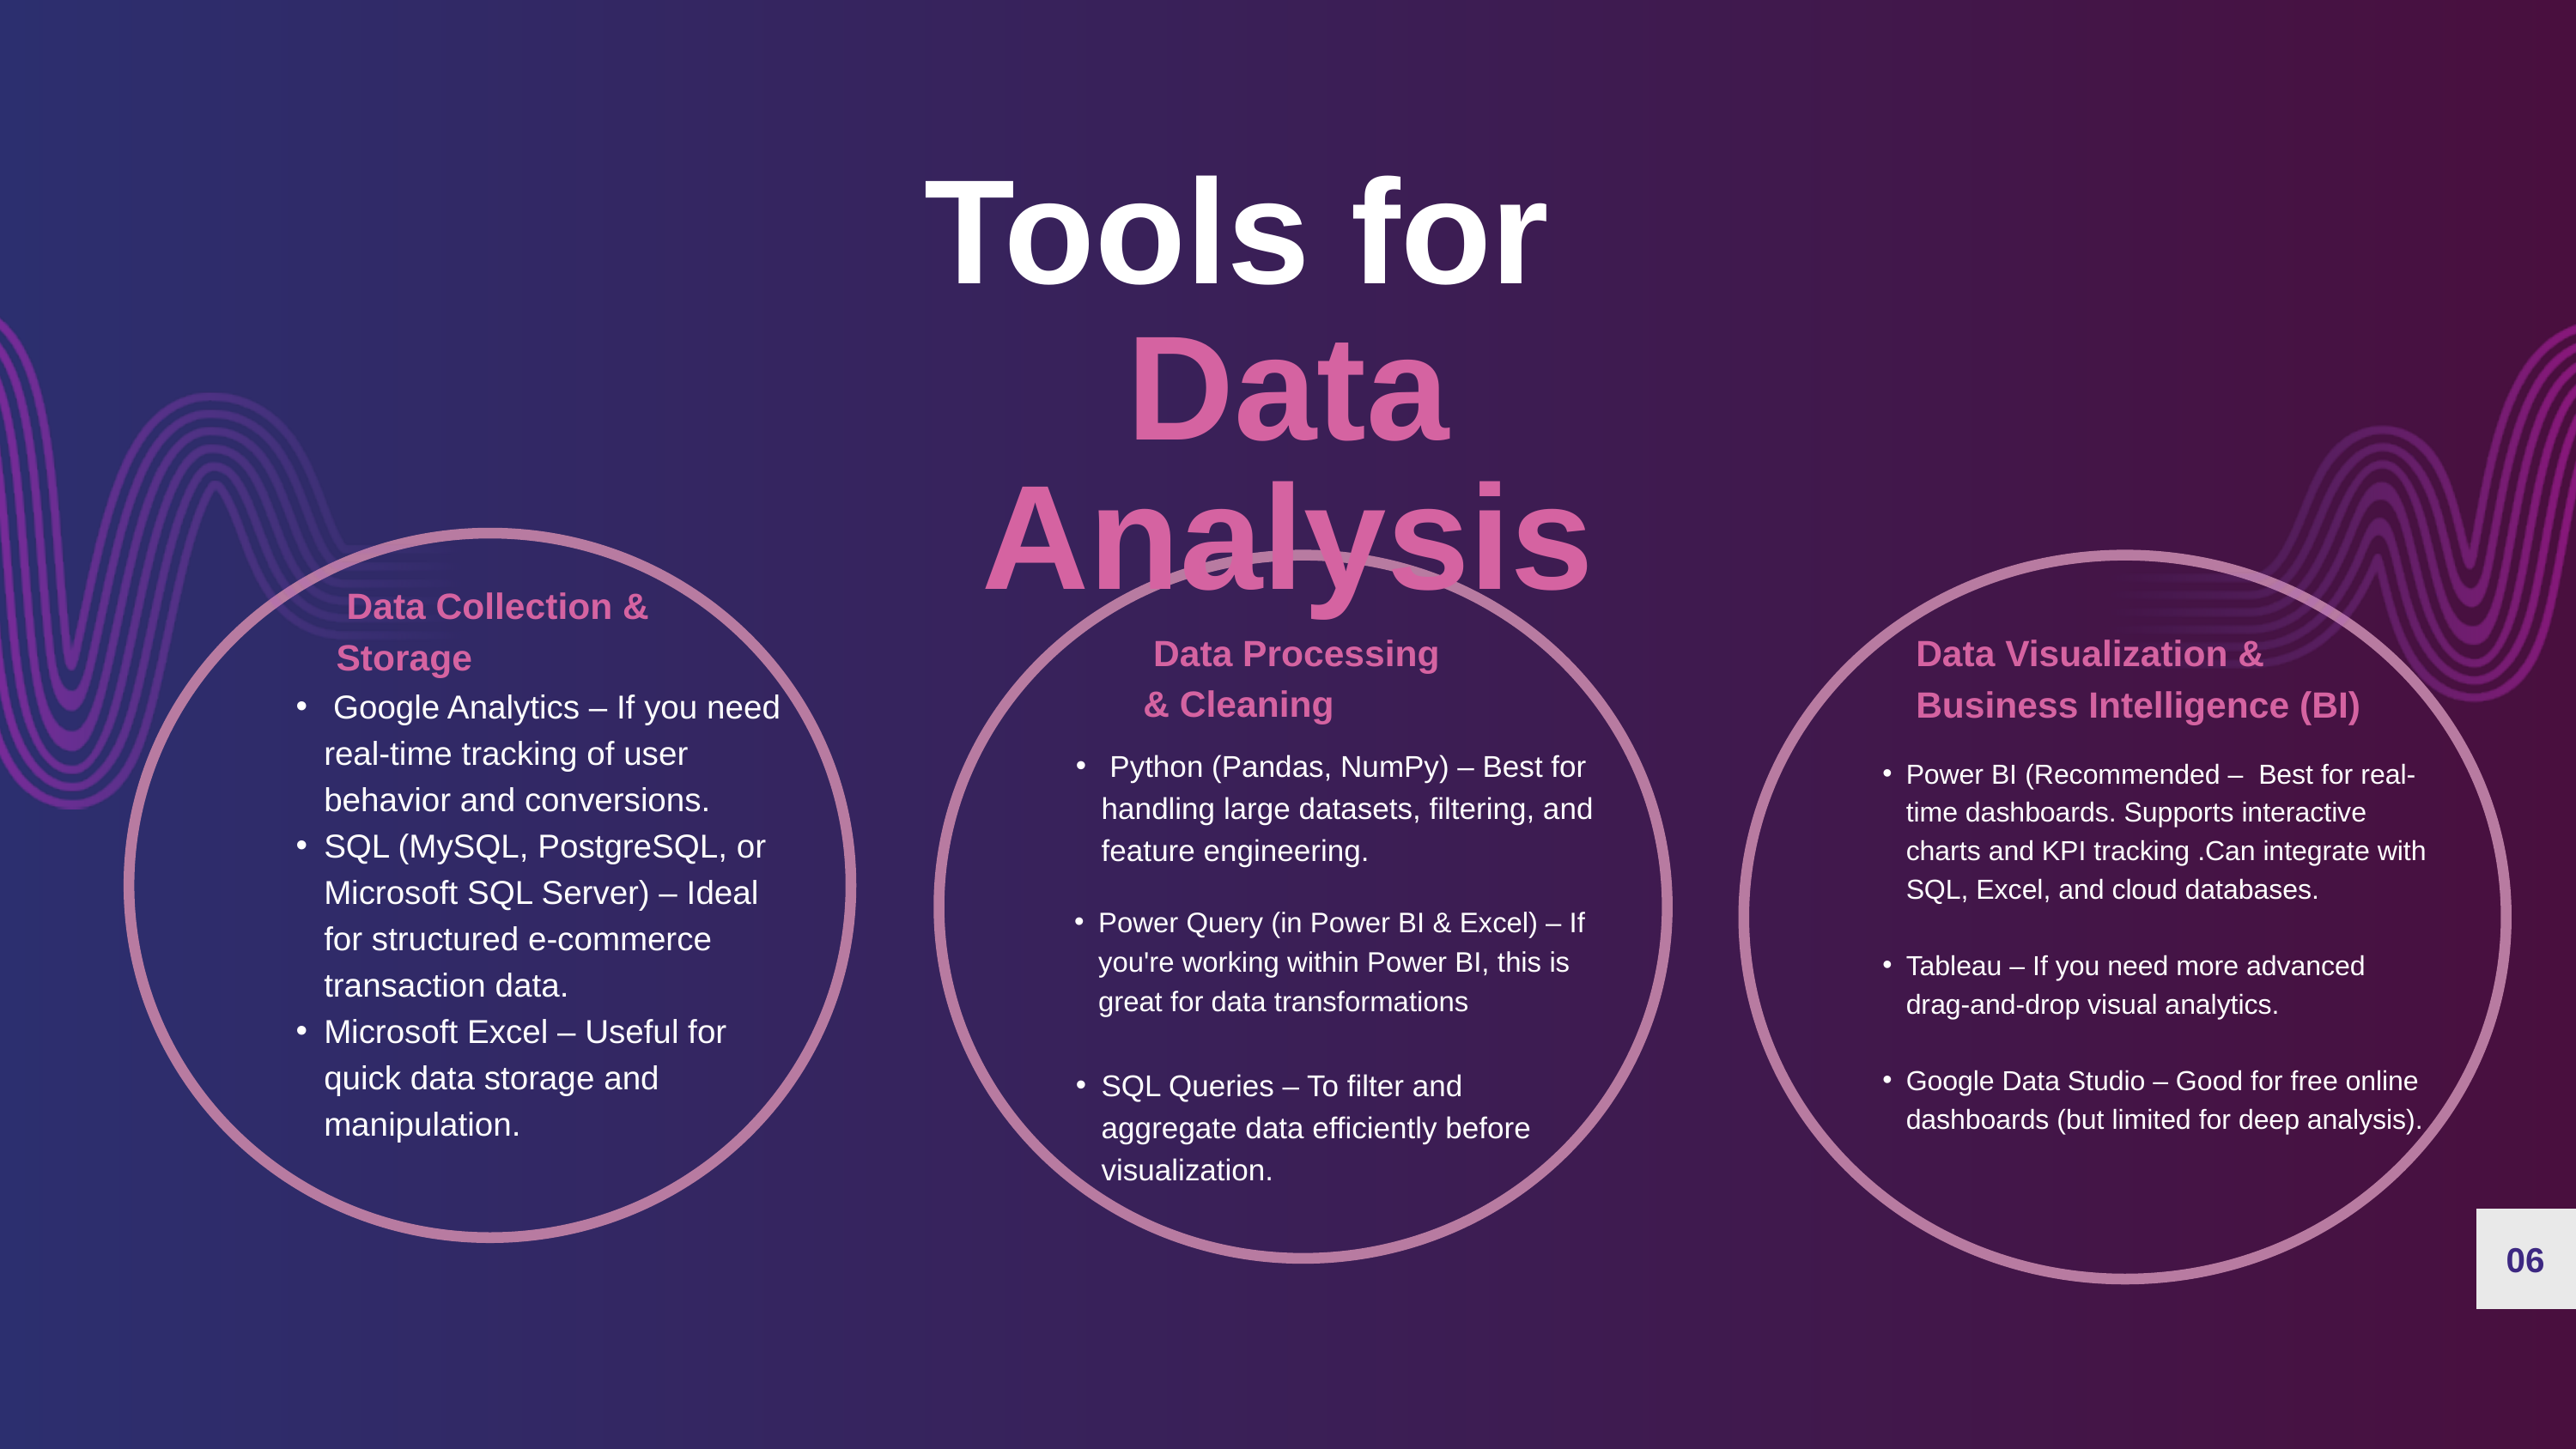

Tools for

Data Analysis

 Data Collection & Storage
 Data Processing & Cleaning
Data Visualization & Business Intelligence (BI)
 Google Analytics – If you need real-time tracking of user behavior and conversions.
SQL (MySQL, PostgreSQL, or Microsoft SQL Server) – Ideal for structured e-commerce transaction data.
Microsoft Excel – Useful for quick data storage and manipulation.
 Python (Pandas, NumPy) – Best for handling large datasets, filtering, and feature engineering.

Power Query (in Power BI & Excel) – If you're working within Power BI, this is great for data transformations

SQL Queries – To filter and aggregate data efficiently before visualization.
Power BI (Recommended –  Best for real-time dashboards. Supports interactive charts and KPI tracking .Can integrate with SQL, Excel, and cloud databases.

Tableau – If you need more advanced drag-and-drop visual analytics.

Google Data Studio – Good for free online dashboards (but limited for deep analysis).

06